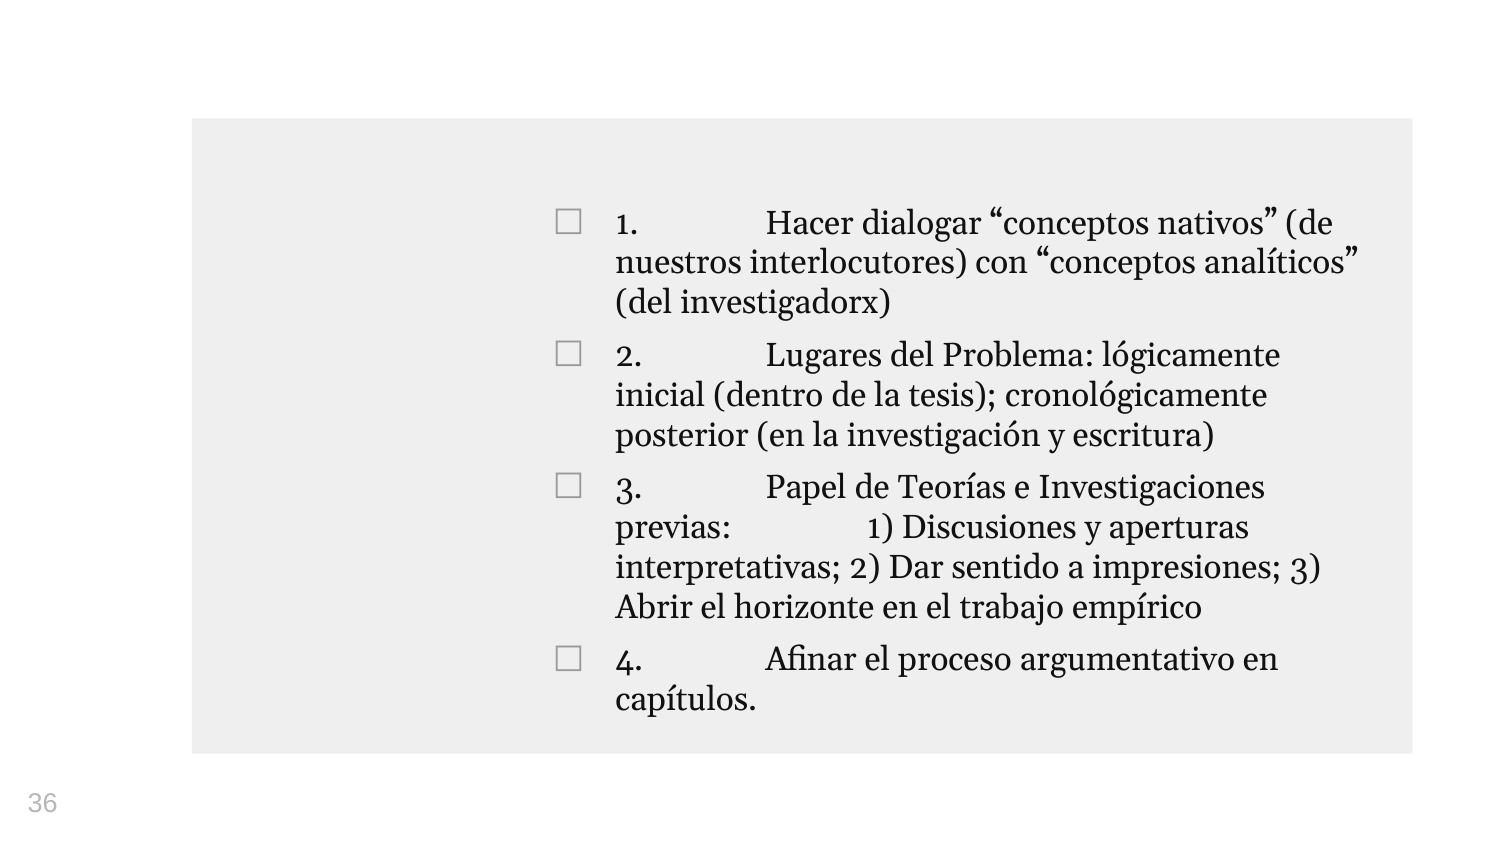

1.	Hacer dialogar “conceptos nativos” (de nuestros interlocutores) con “conceptos analíticos” (del investigadorx)
2.	Lugares del Problema: lógicamente inicial (dentro de la tesis); cronológicamente posterior (en la investigación y escritura)
3.	Papel de Teorías e Investigaciones previas:                 1) Discusiones y aperturas interpretativas; 2) Dar sentido a impresiones; 3) Abrir el horizonte en el trabajo empírico
4.	Afinar el proceso argumentativo en capítulos.

36